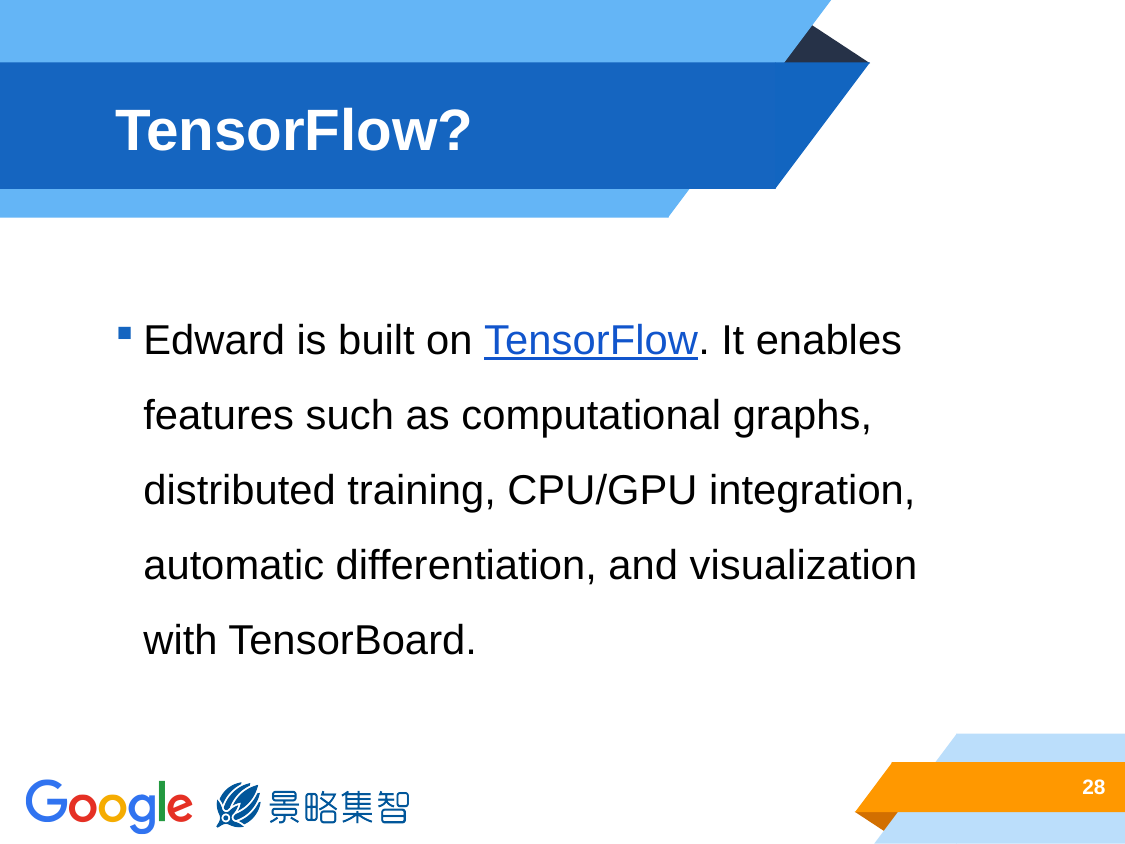

# TensorFlow?
Edward is built on TensorFlow. It enables features such as computational graphs, distributed training, CPU/GPU integration, automatic differentiation, and visualization with TensorBoard.
28